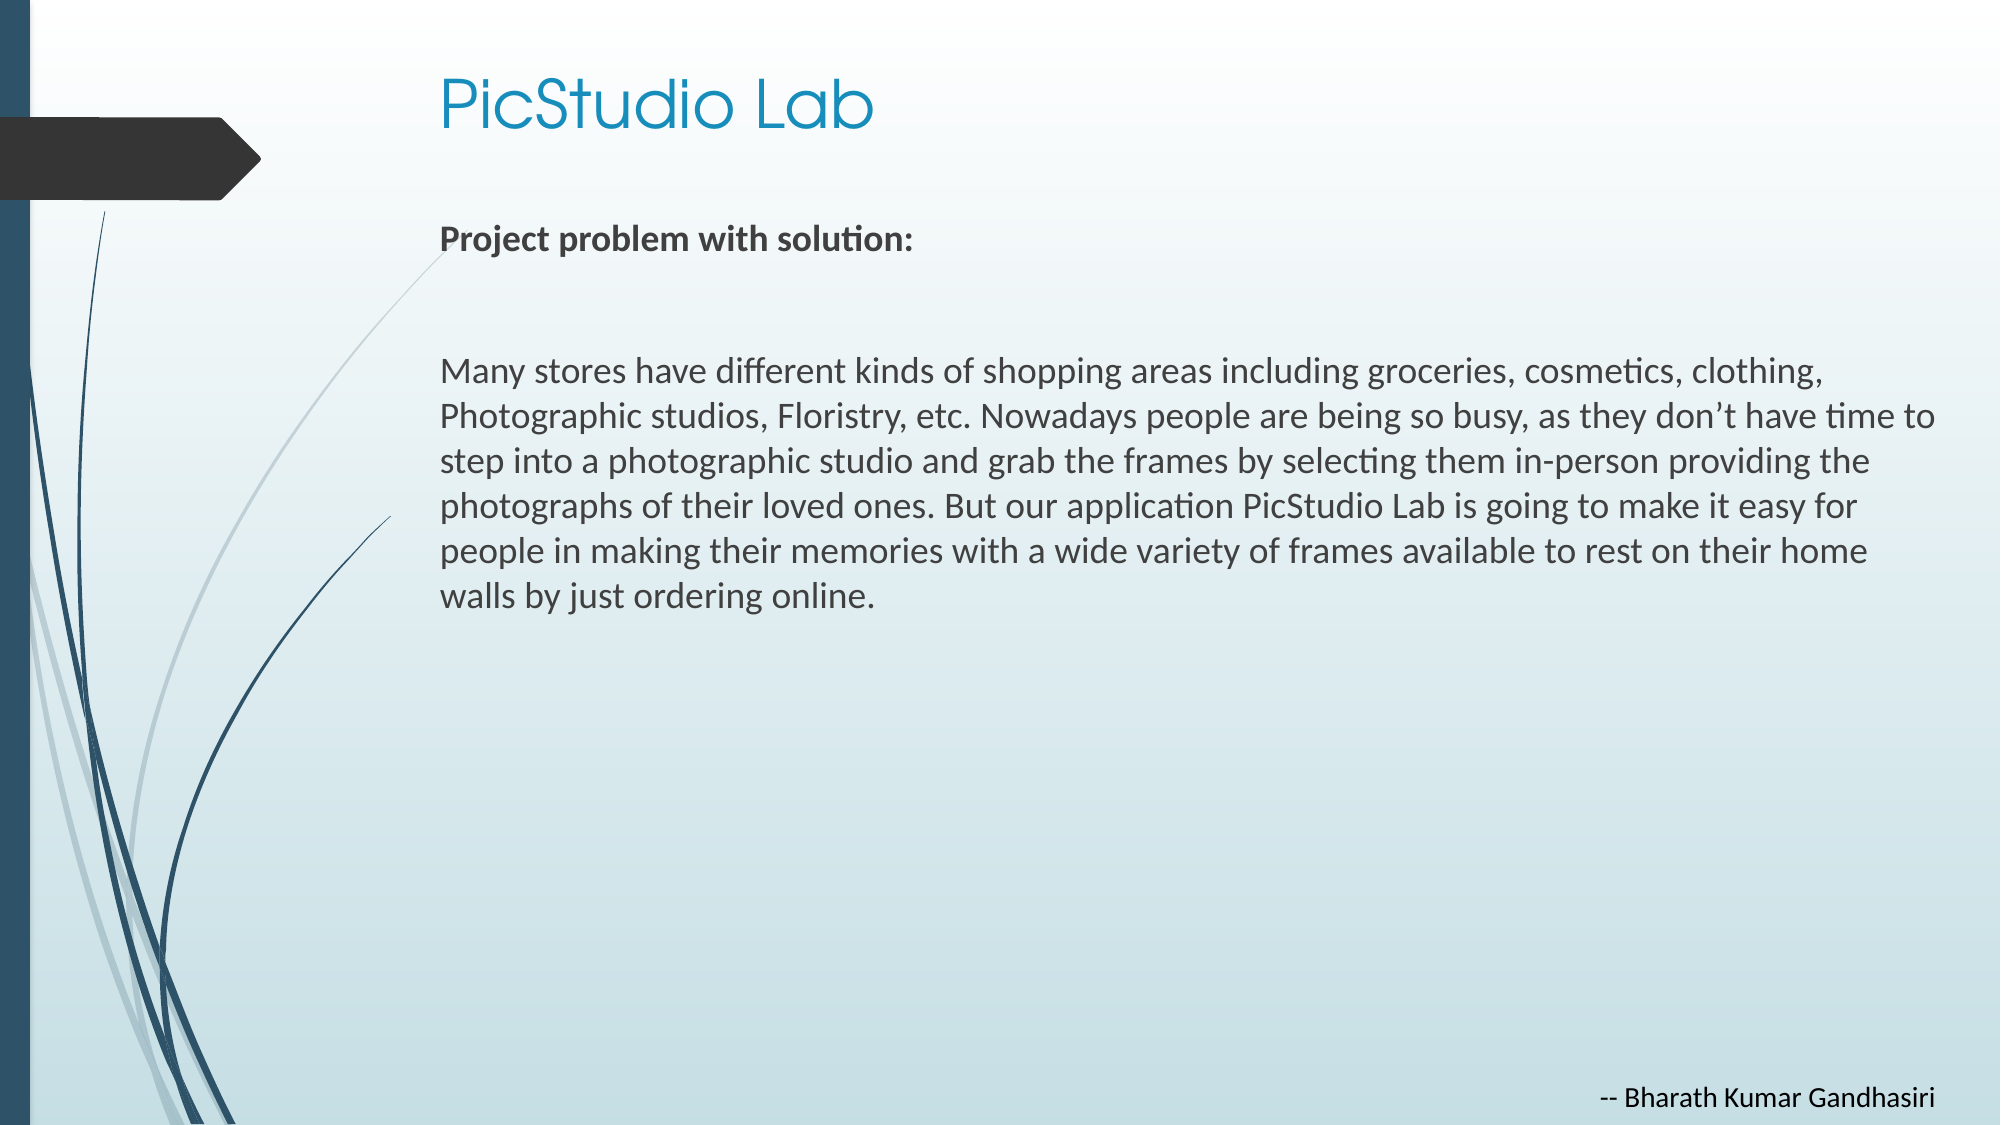

PicStudio Lab
Project problem with solution:

Many stores have different kinds of shopping areas including groceries, cosmetics, clothing, Photographic studios, Floristry, etc. Nowadays people are being so busy, as they don’t have time to step into a photographic studio and grab the frames by selecting them in-person providing the photographs of their loved ones. But our application PicStudio Lab is going to make it easy for people in making their memories with a wide variety of frames available to rest on their home walls by just ordering online.
                    -- Bharath Kumar Gandhasiri